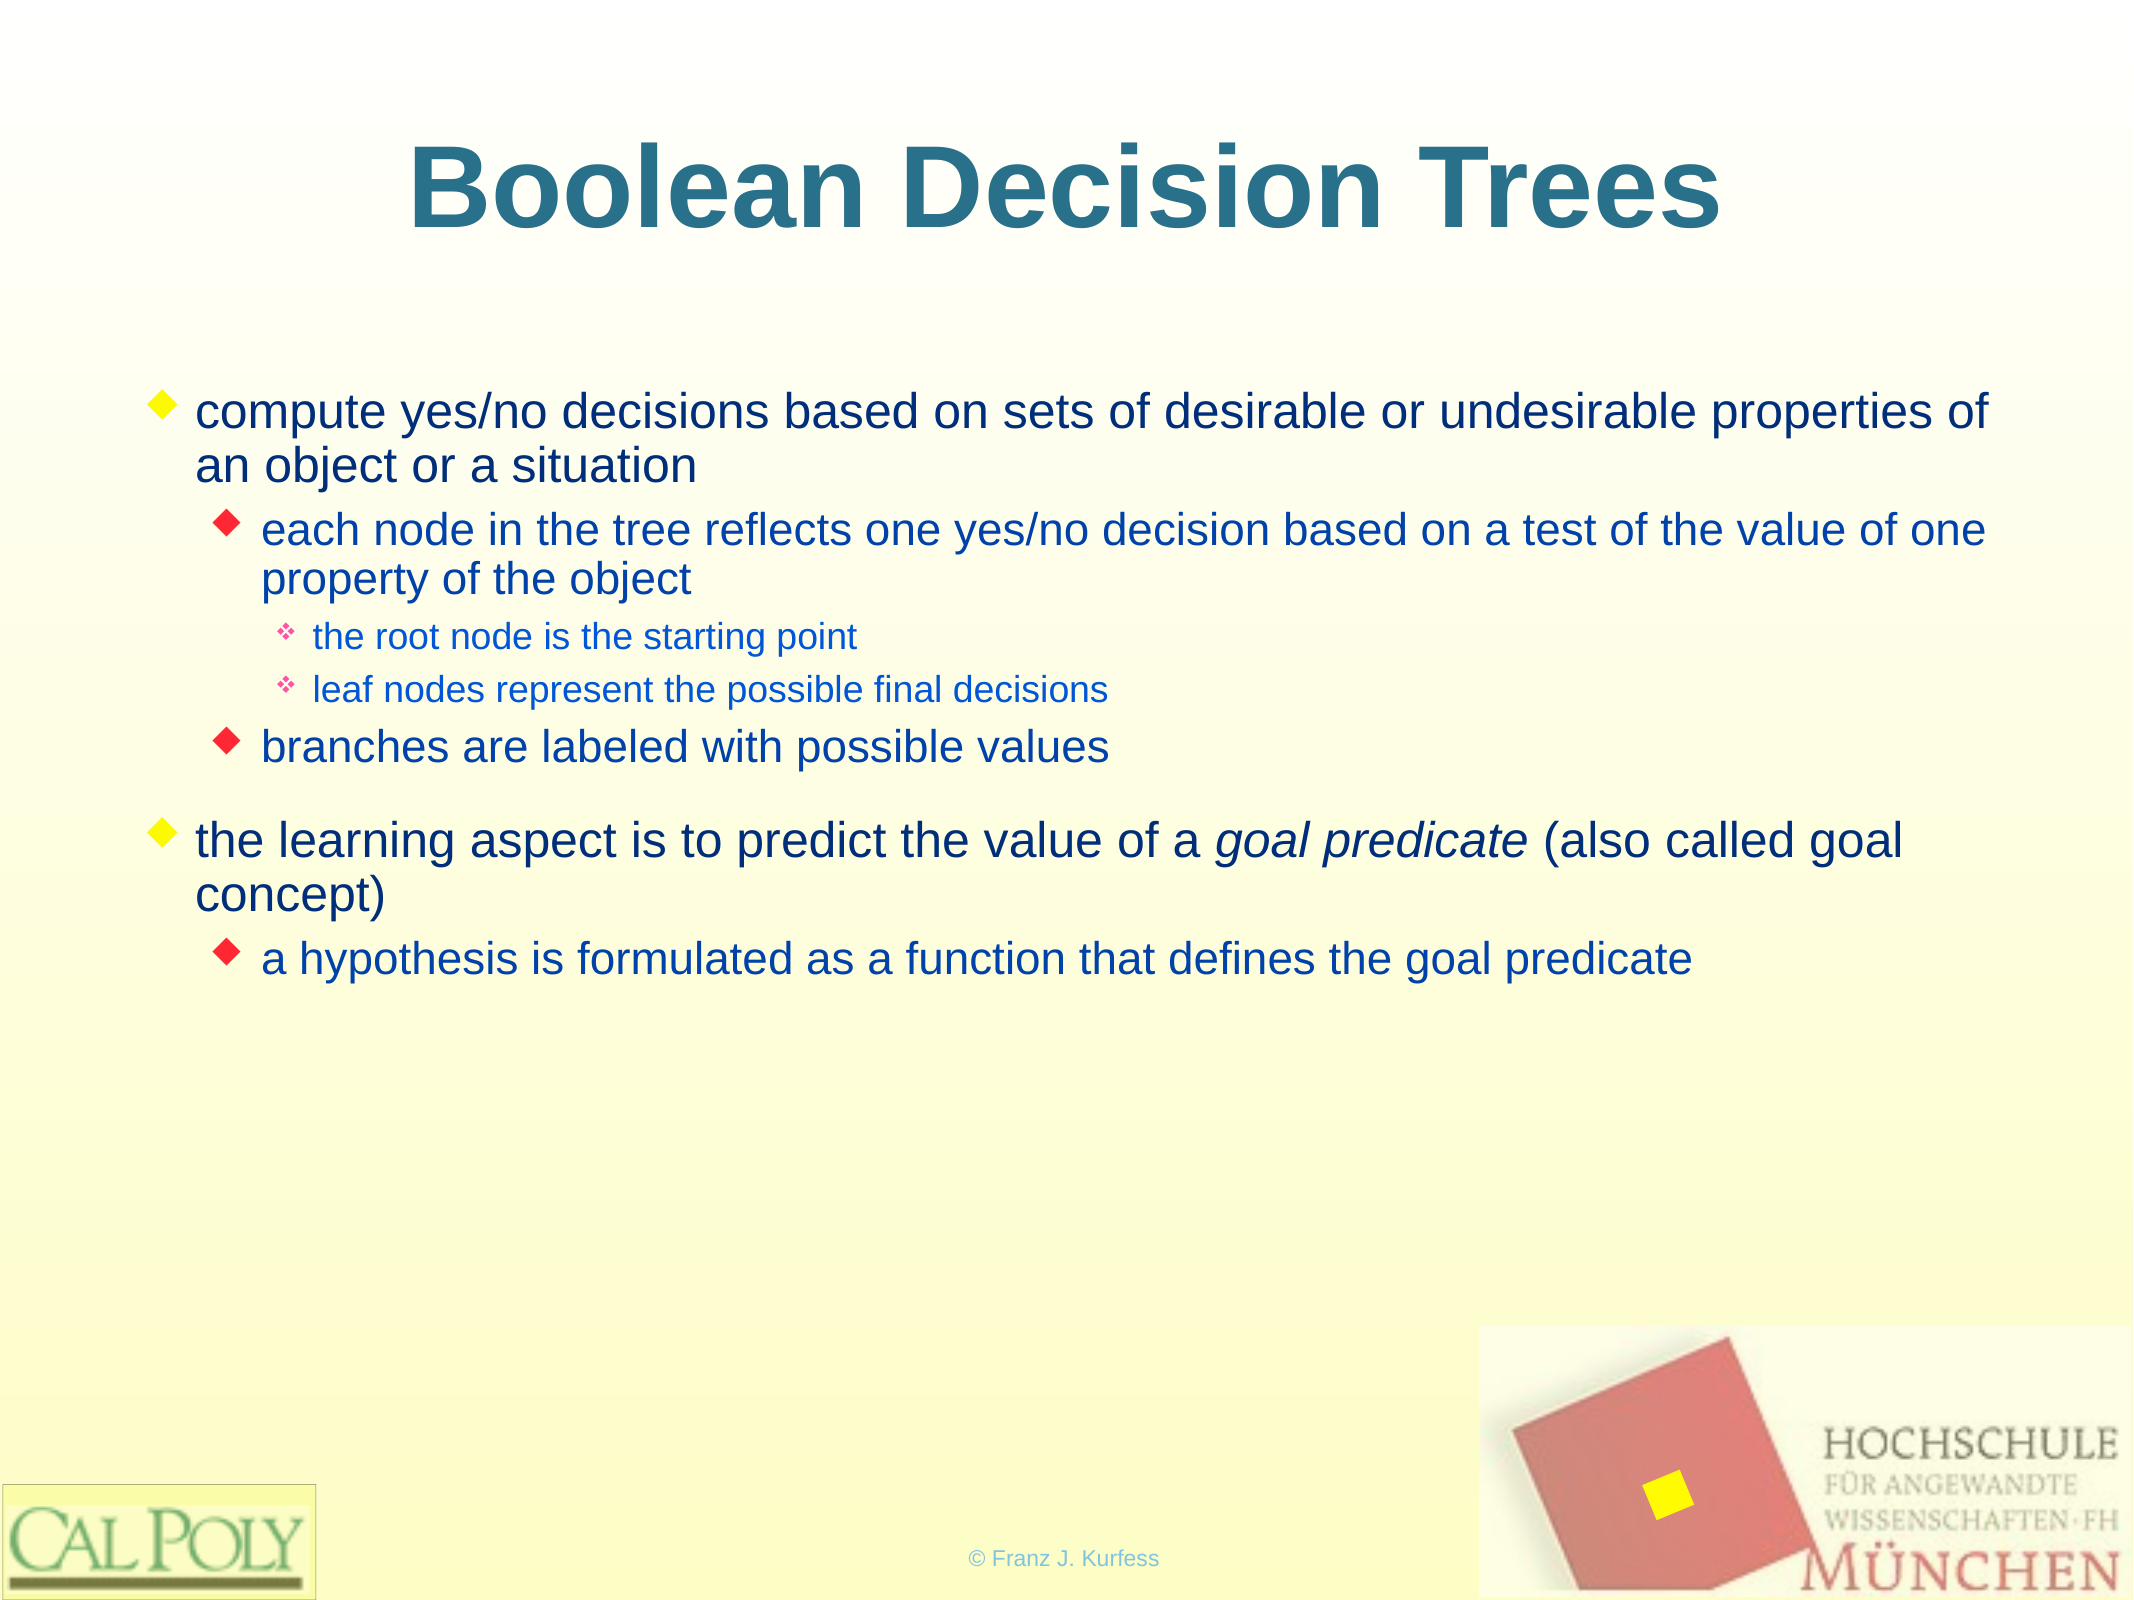

# Boolean Decision Trees
compute yes/no decisions based on sets of desirable or undesirable properties of an object or a situation
each node in the tree reflects one yes/no decision based on a test of the value of one property of the object
the root node is the starting point
leaf nodes represent the possible final decisions
branches are labeled with possible values
the learning aspect is to predict the value of a goal predicate (also called goal concept)
a hypothesis is formulated as a function that defines the goal predicate
35